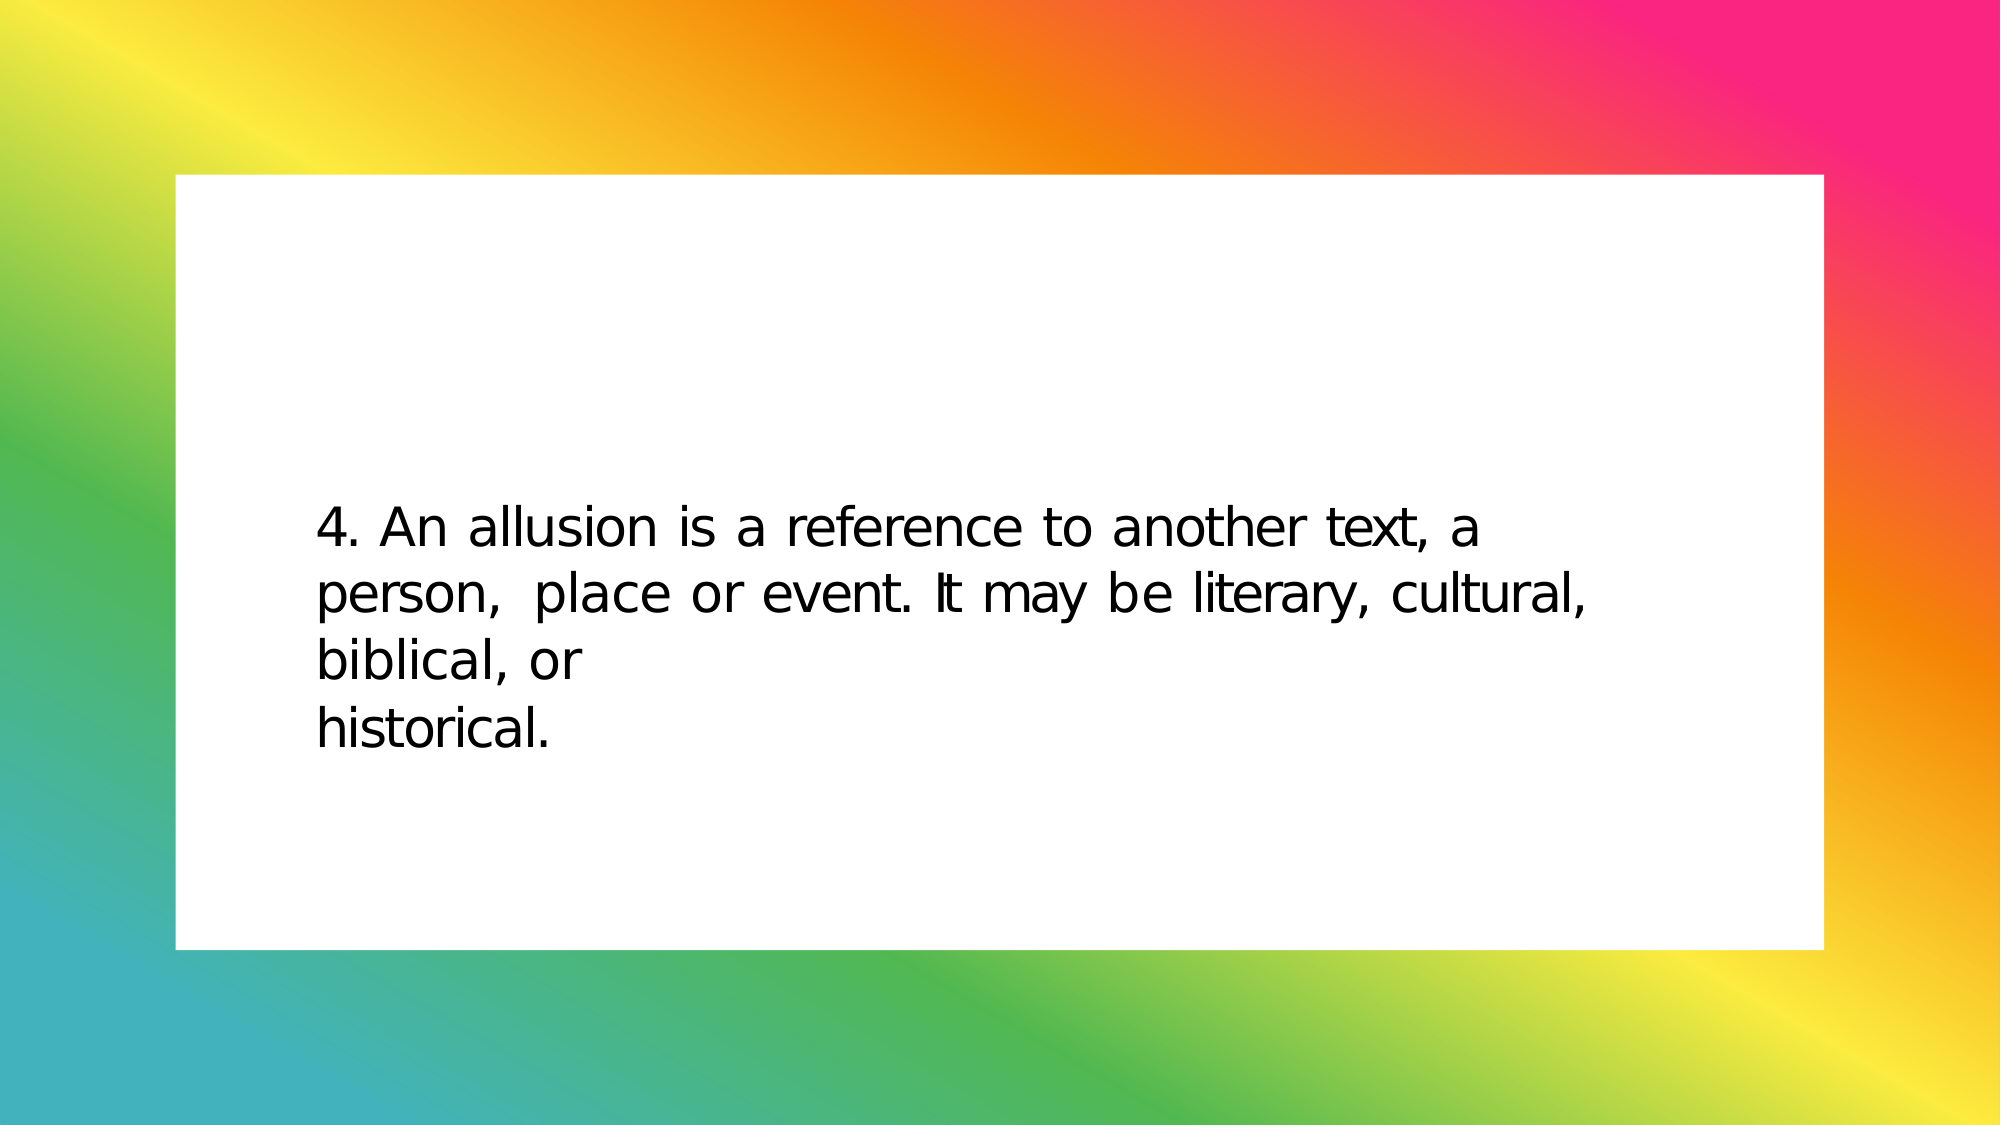

# 4. An allusion is a reference to another text, a person,  place or event. It may be literary, cultural, biblical, or
historical.